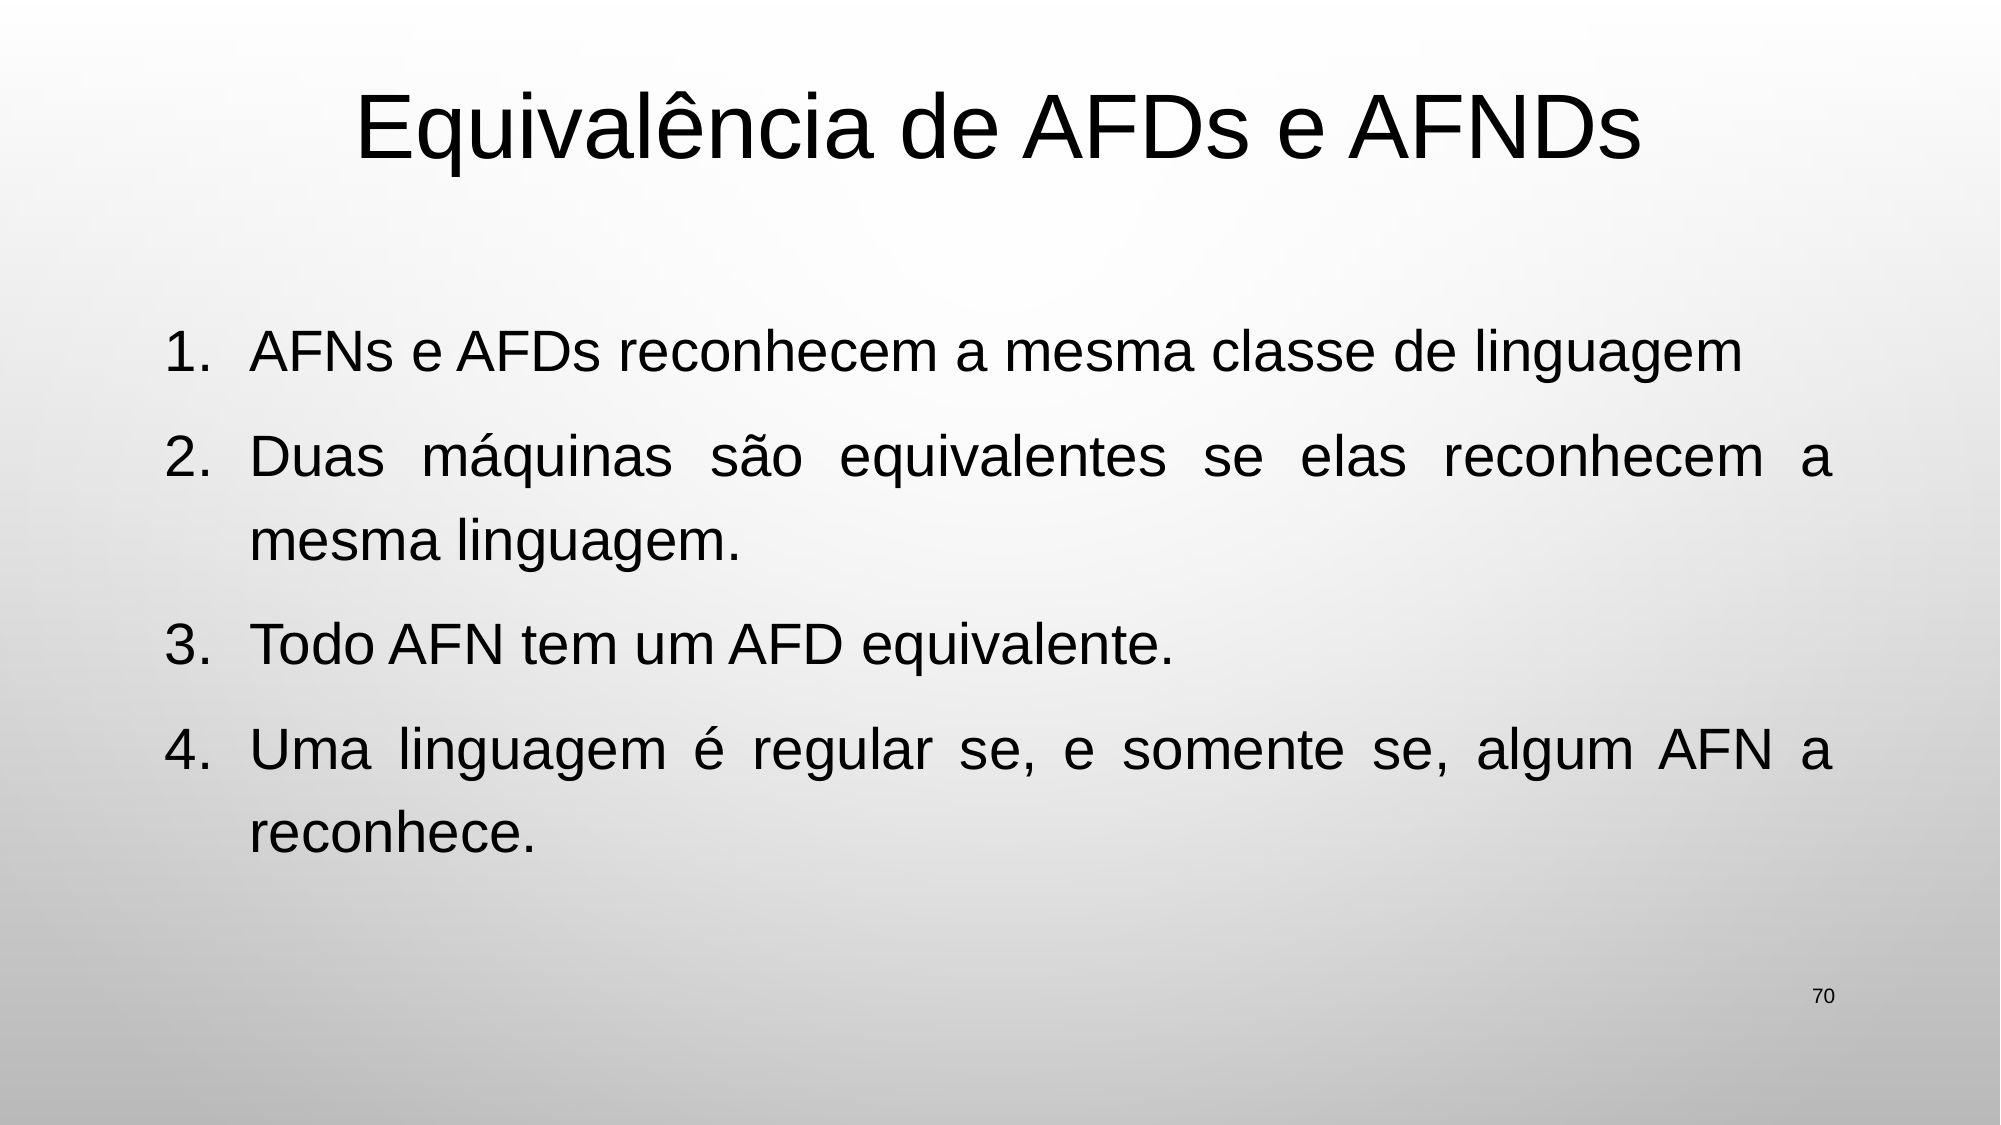

# Equivalência de AFDs e AFNDs

AFNs e AFDs reconhecem a mesma classe de linguagem
Duas máquinas são equivalentes se elas reconhecem a mesma linguagem.
Todo AFN tem um AFD equivalente.
Uma linguagem é regular se, e somente se, algum AFN a reconhece.

70